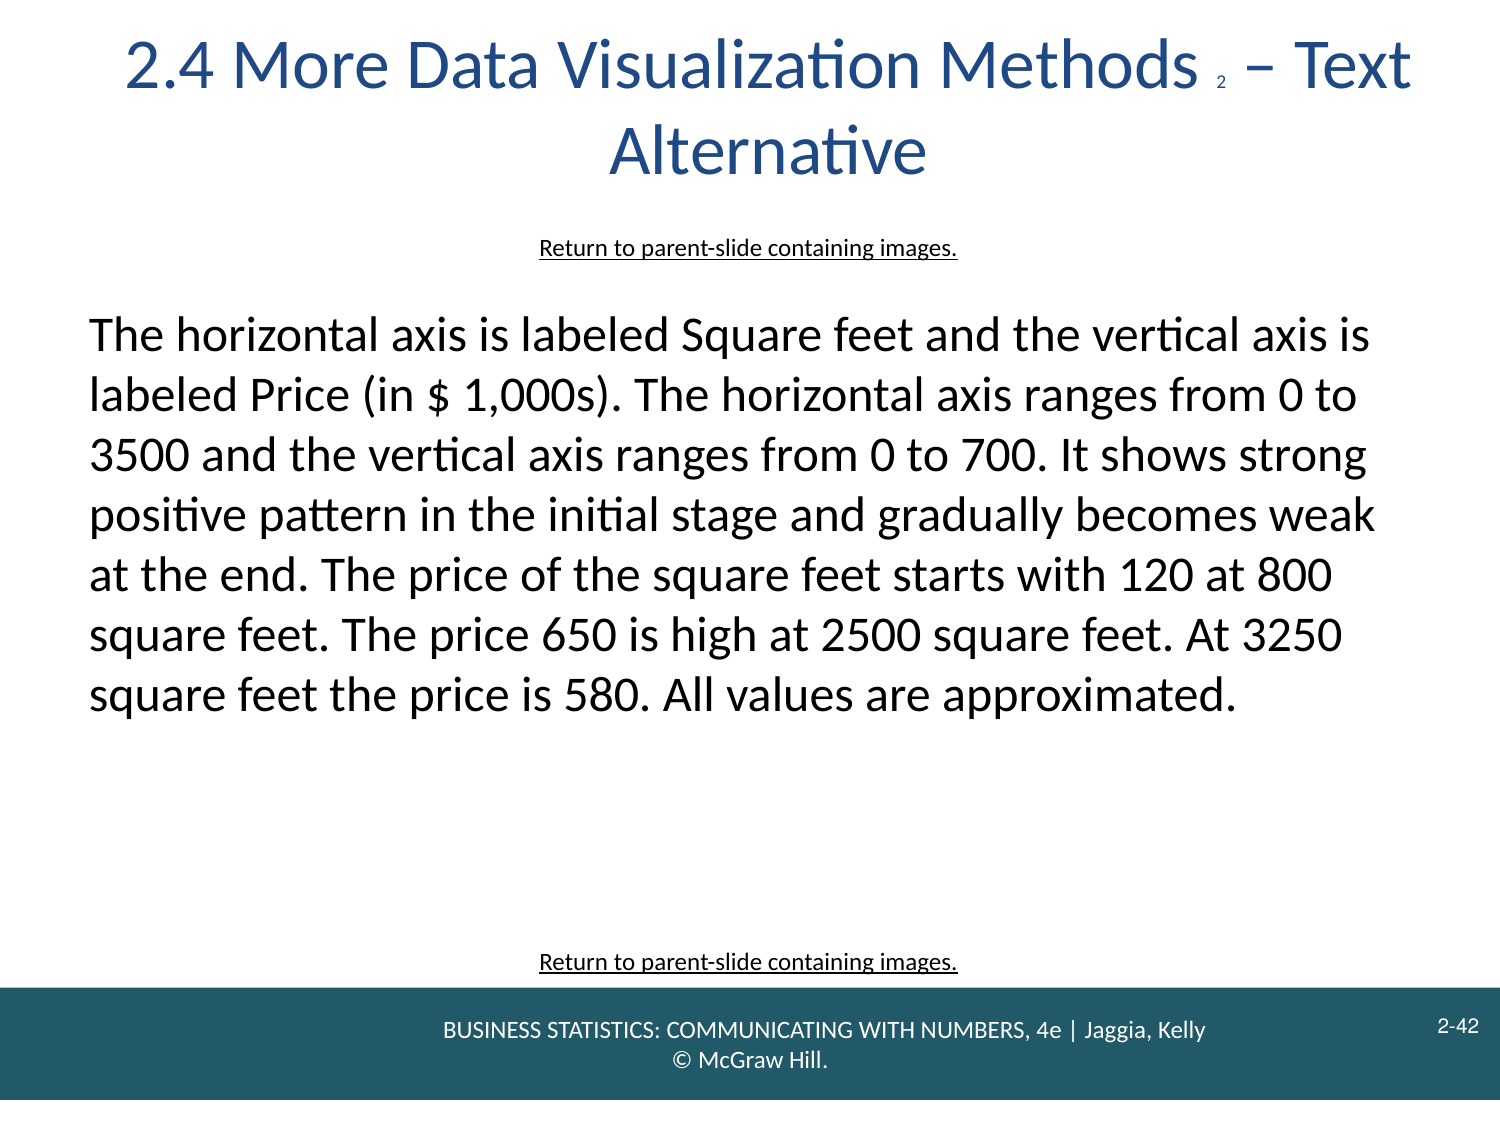

# 2.4 More Data Visualization Methods 2 – Text Alternative
Return to parent-slide containing images.
The horizontal axis is labeled Square feet and the vertical axis is labeled Price (in $ 1,000s). The horizontal axis ranges from 0 to 3500 and the vertical axis ranges from 0 to 700. It shows strong positive pattern in the initial stage and gradually becomes weak at the end. The price of the square feet starts with 120 at 800 square feet. The price 650 is high at 2500 square feet. At 3250 square feet the price is 580. All values are approximated.
Return to parent-slide containing images.